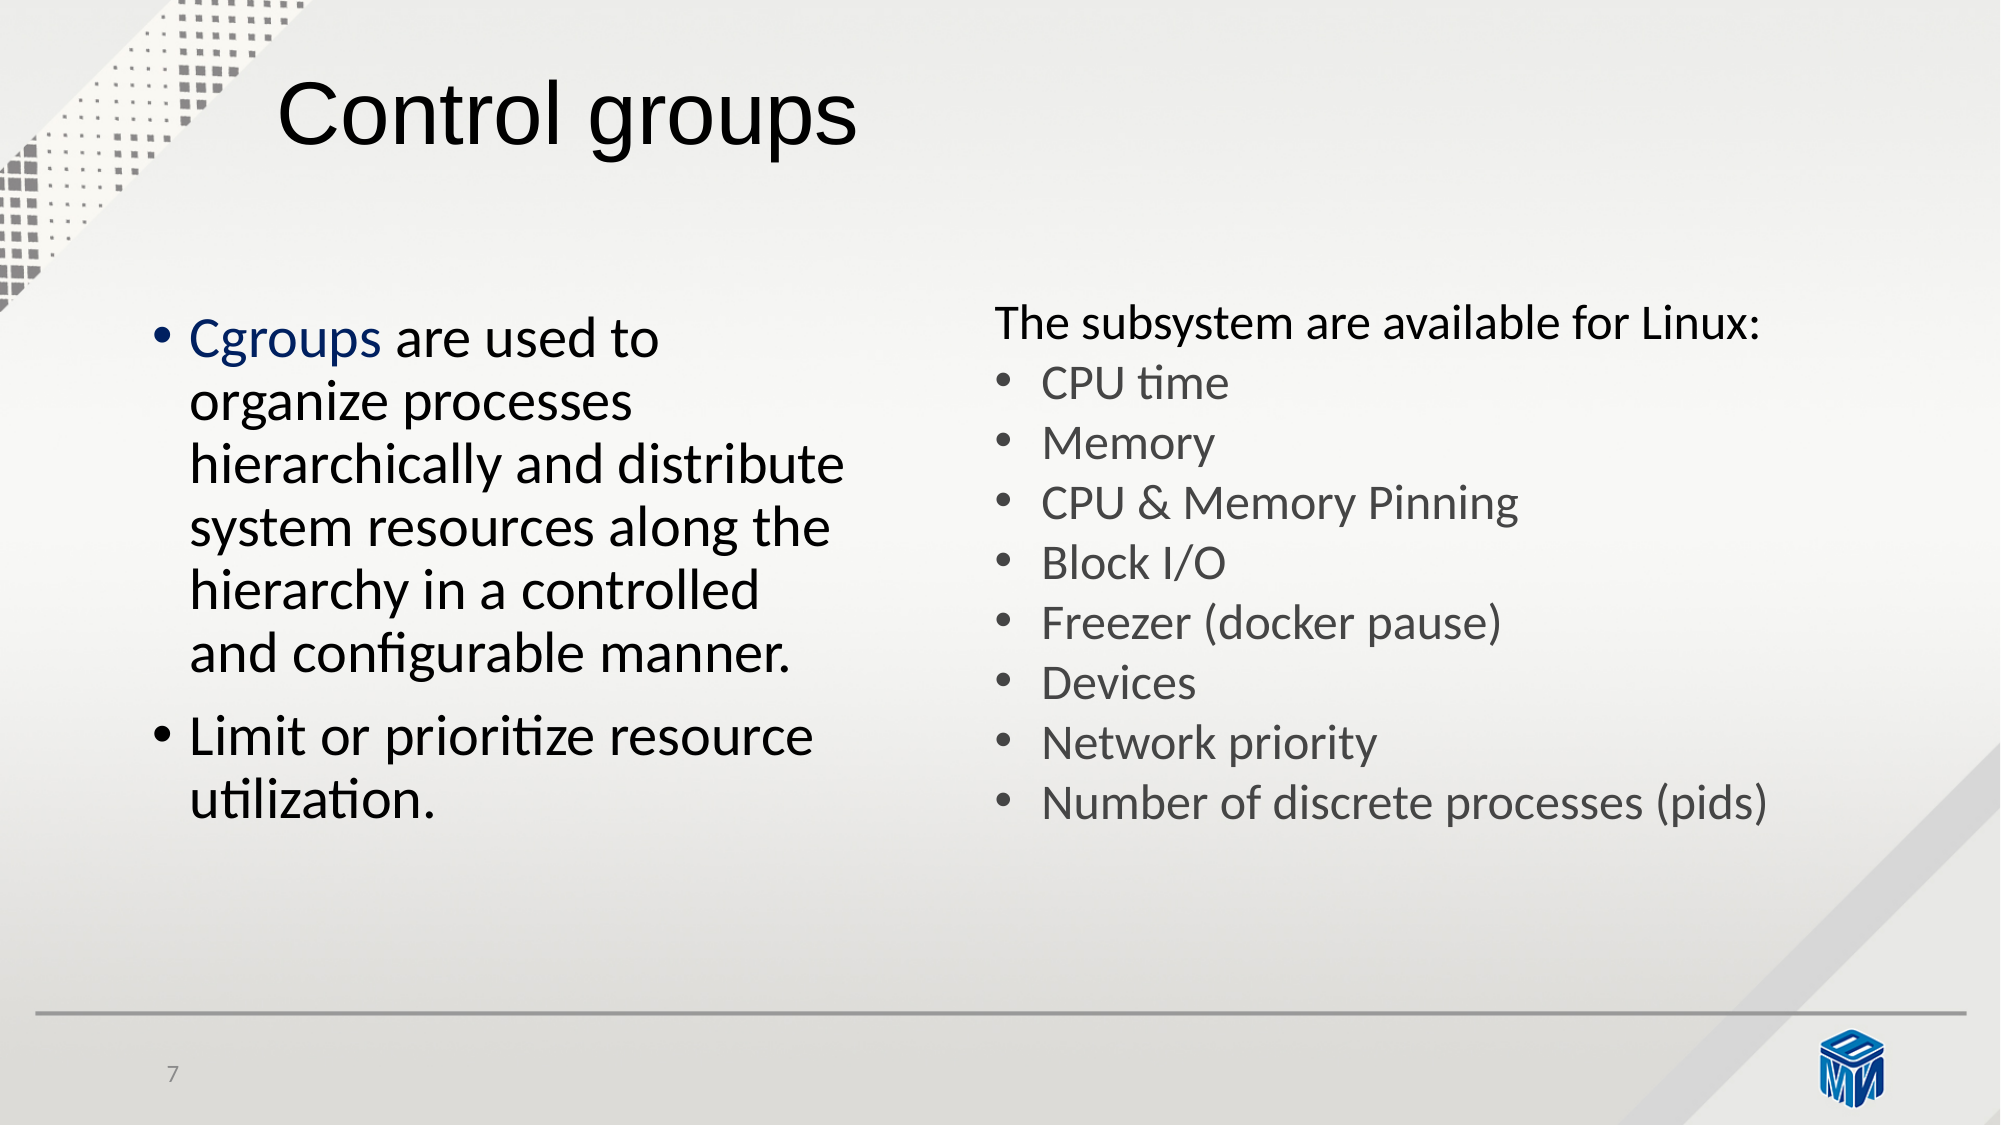

# Control groups
The subsystem are available for Linux:
CPU time
Memory
CPU & Memory Pinning
Block I/O
Freezer (docker pause)
Devices
Network priority
Number of discrete processes (pids)
Cgroups are used to organize processes hierarchically and distribute system resources along the hierarchy in a controlled and configurable manner.
Limit or prioritize resource utilization.
7